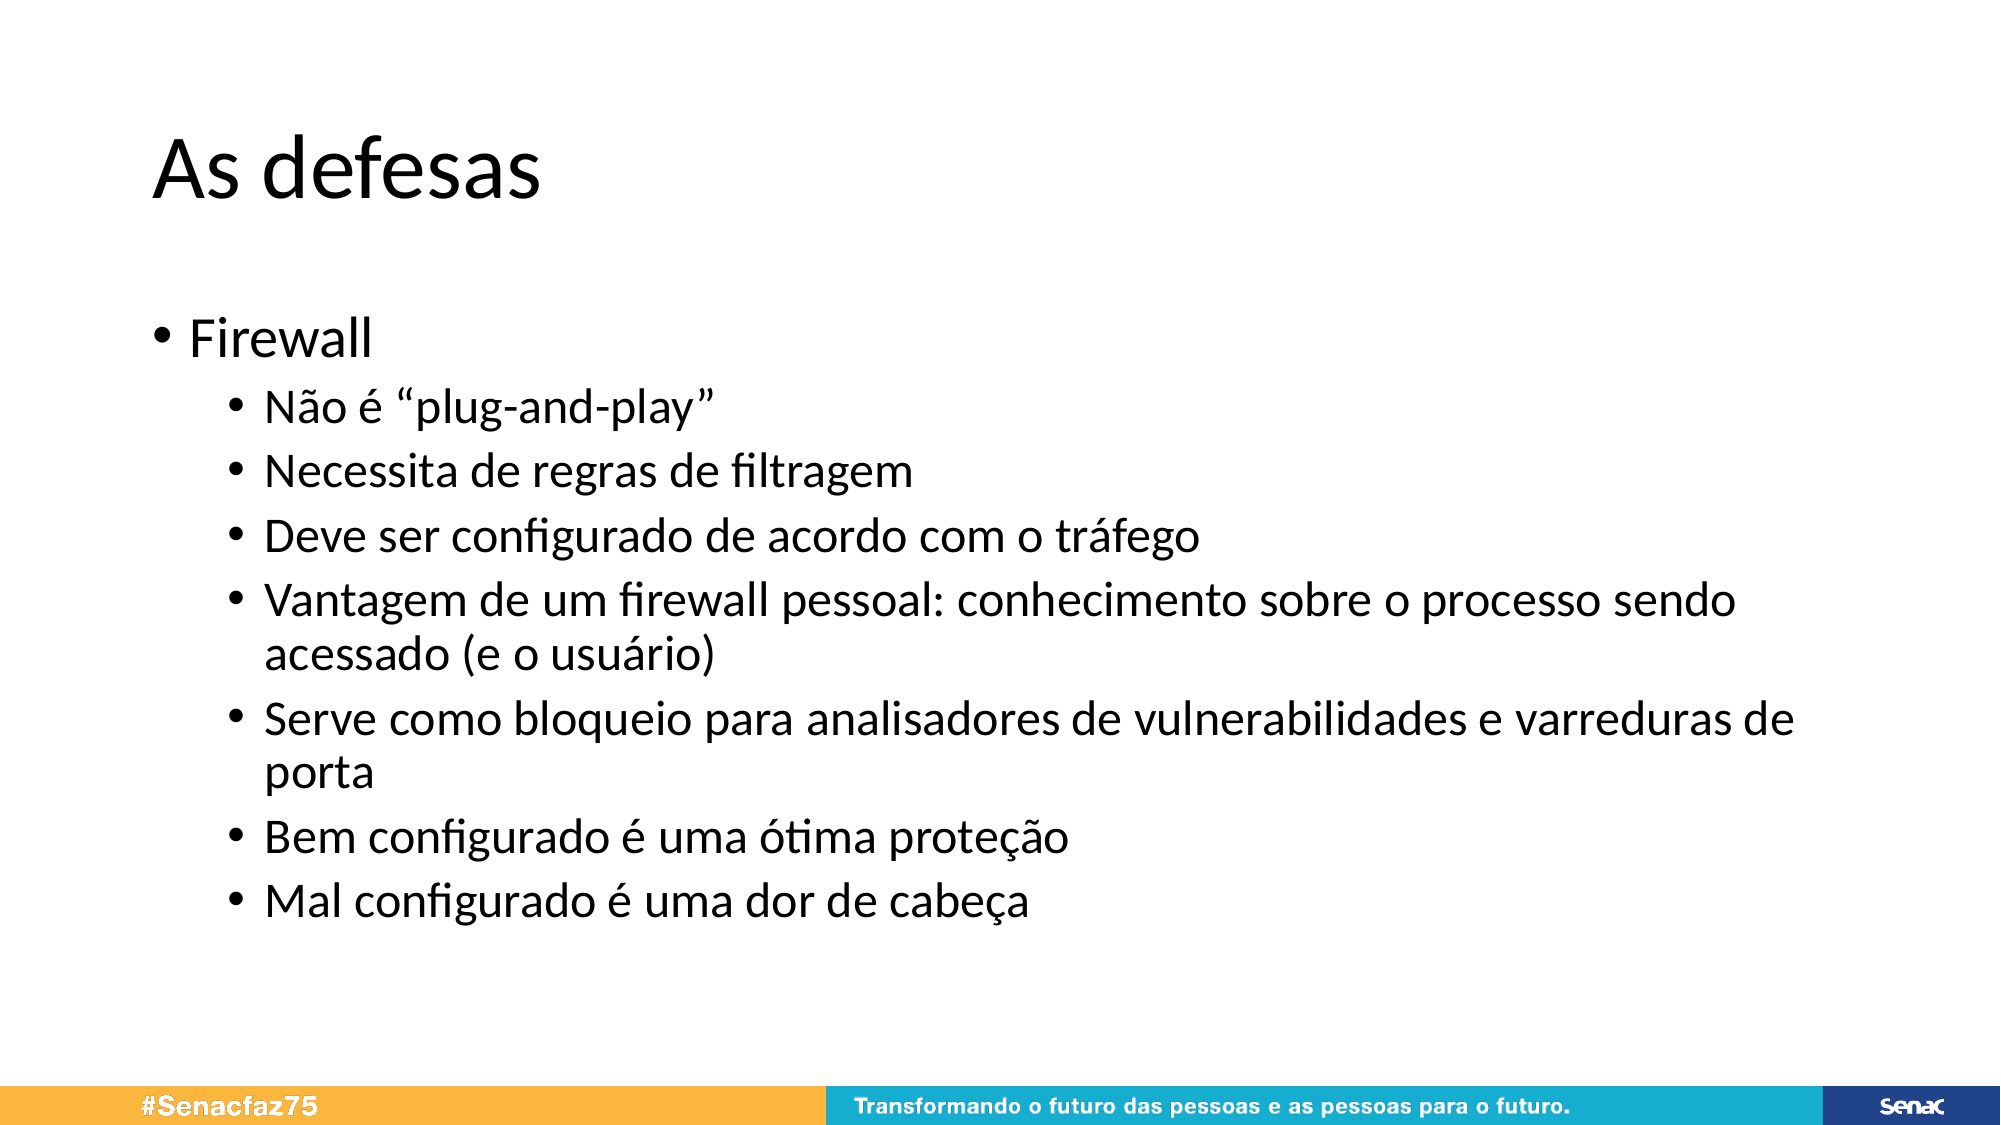

# As defesas
Firewall
Não é “plug-and-play”
Necessita de regras de filtragem
Deve ser configurado de acordo com o tráfego
Vantagem de um firewall pessoal: conhecimento sobre o processo sendo acessado (e o usuário)
Serve como bloqueio para analisadores de vulnerabilidades e varreduras de porta
Bem configurado é uma ótima proteção
Mal configurado é uma dor de cabeça